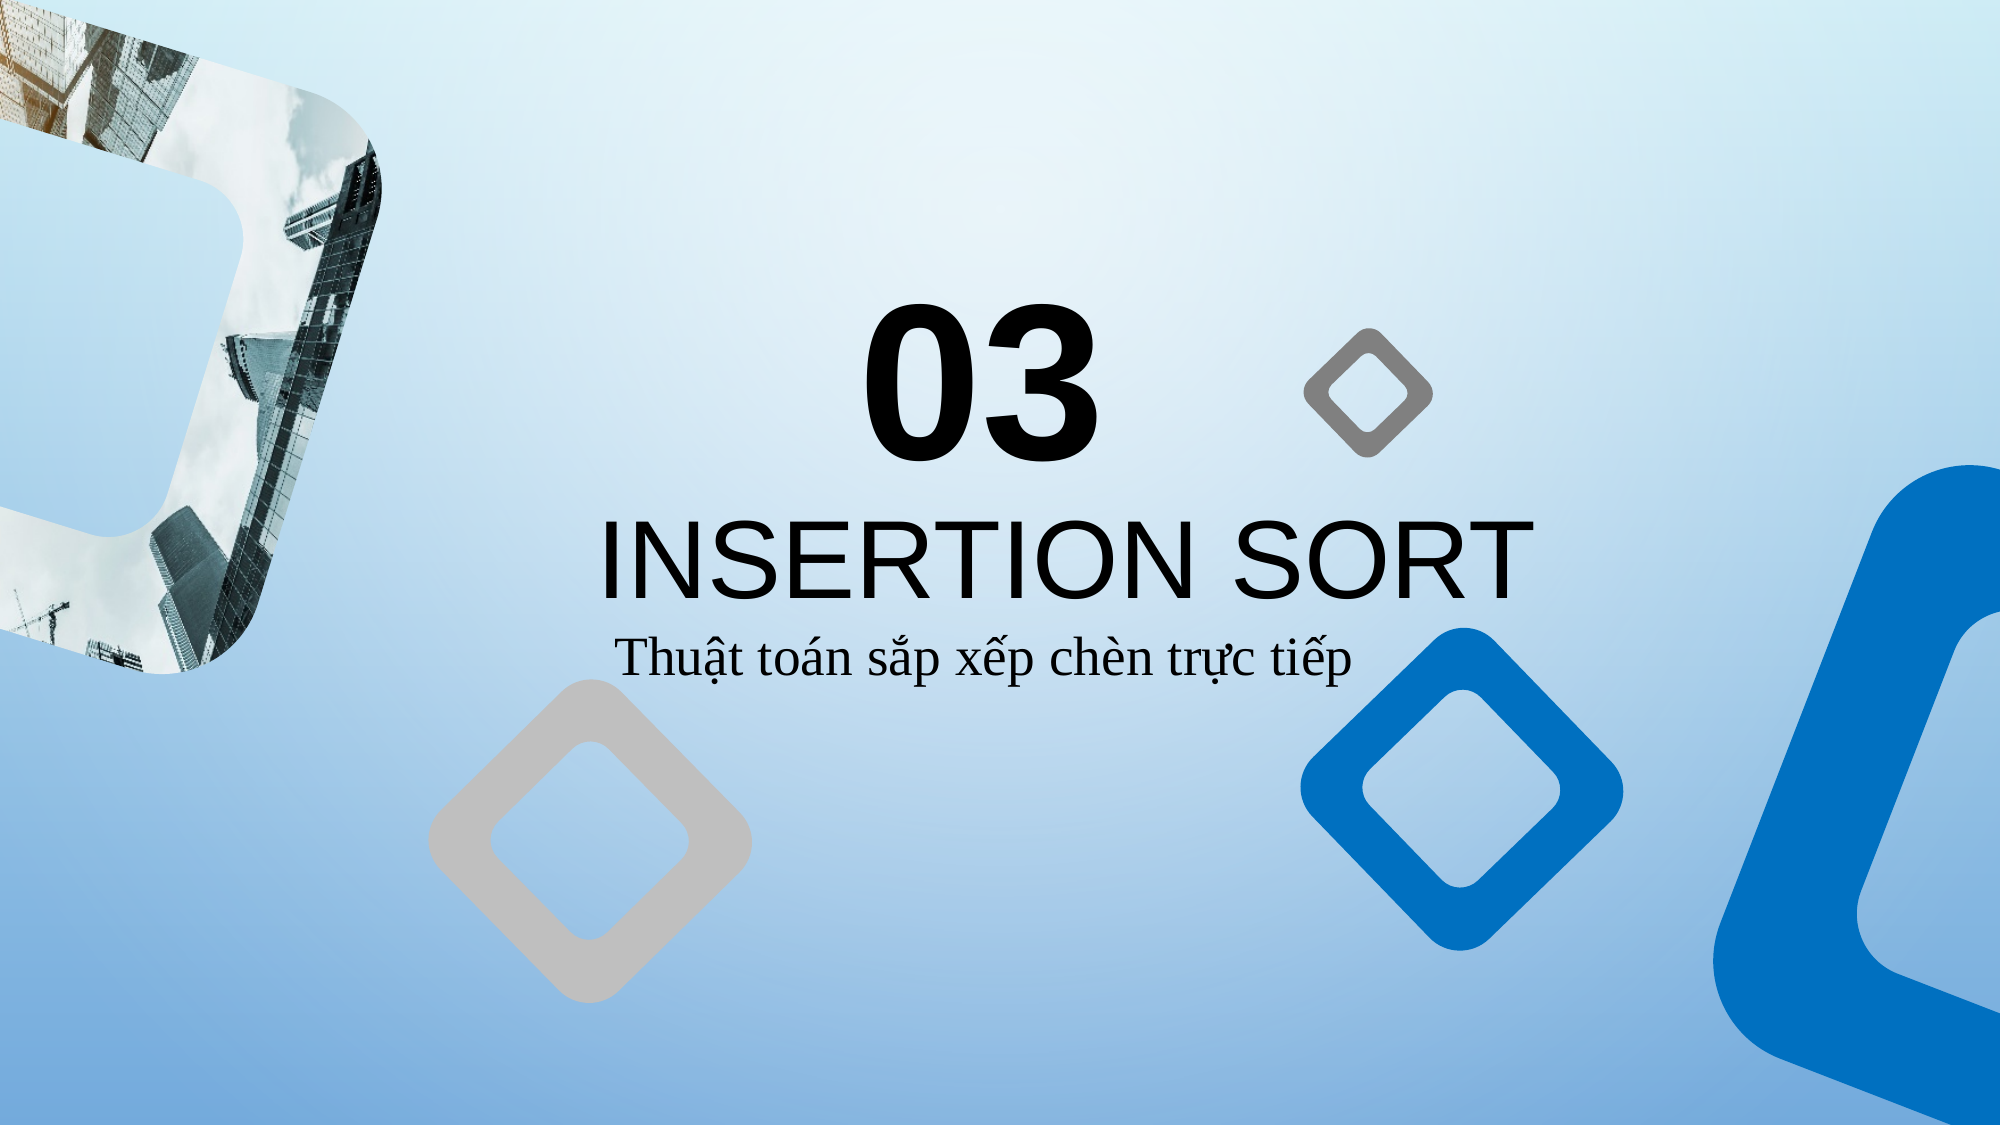

03

INSERTION SORT

Thuật toán sắp xếp chèn trực tiếp